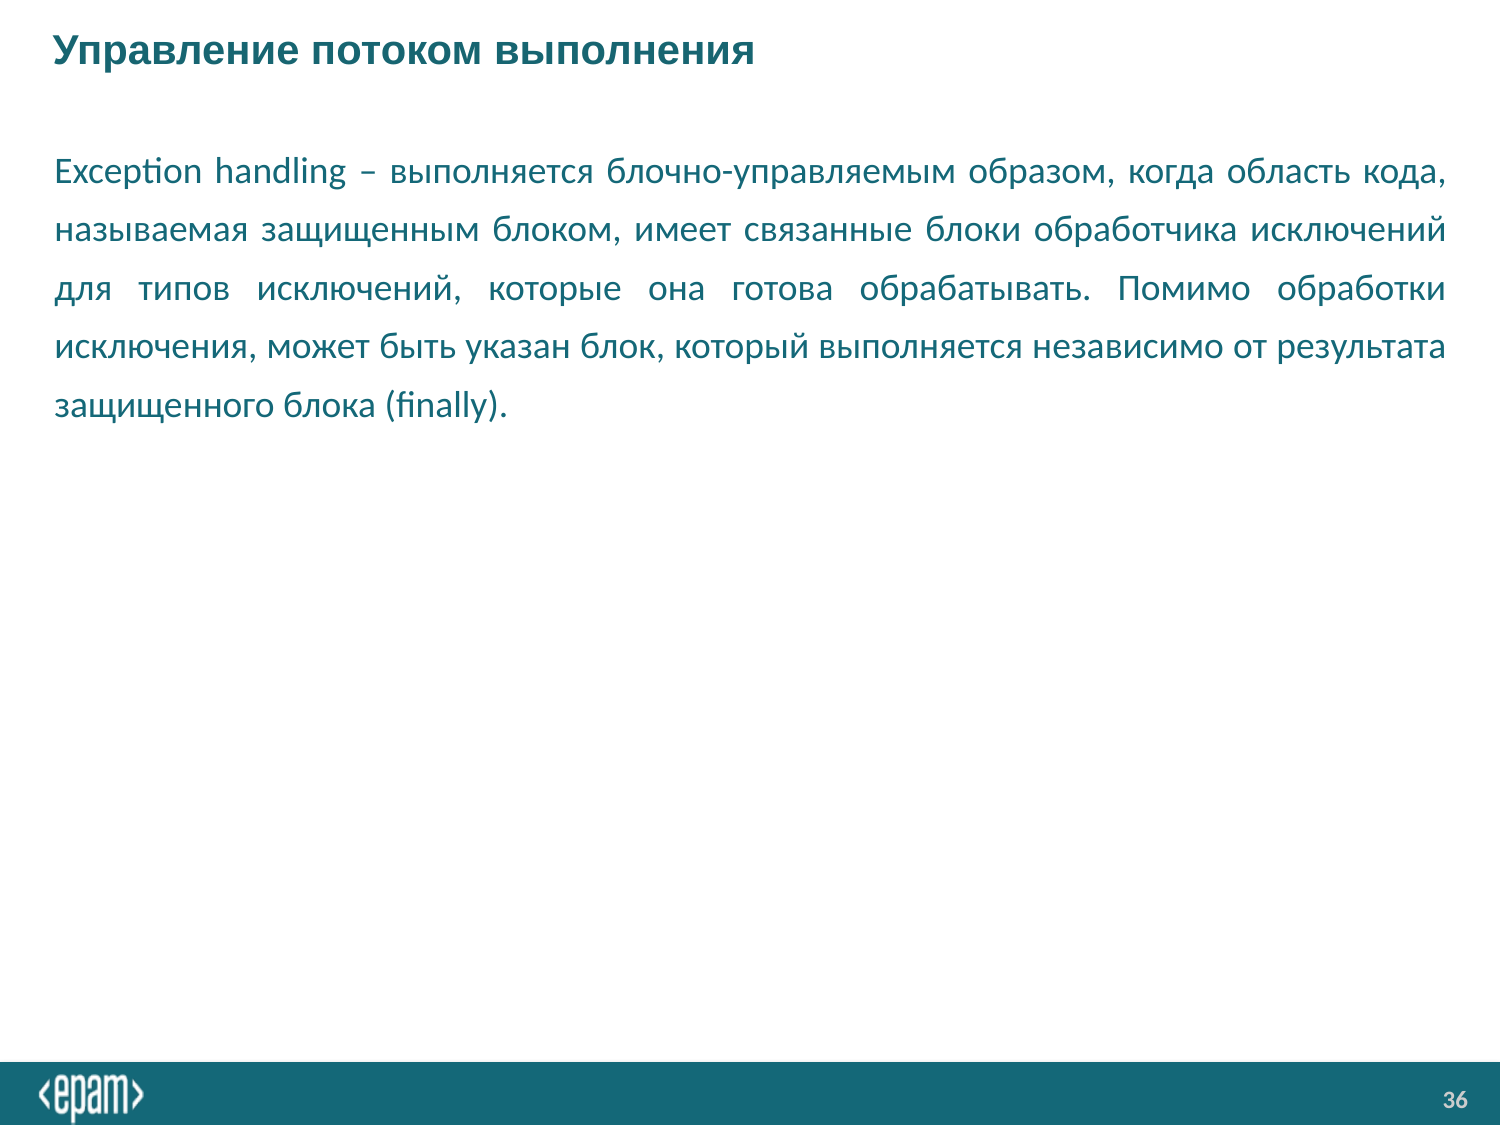

# Управление потоком выполнения
Exception handling – выполняется блочно-управляемым образом, когда область кода, называемая защищенным блоком, имеет связанные блоки обработчика исключений для типов исключений, которые она готова обрабатывать. Помимо обработки исключения, может быть указан блок, который выполняется независимо от результата защищенного блока (finally).